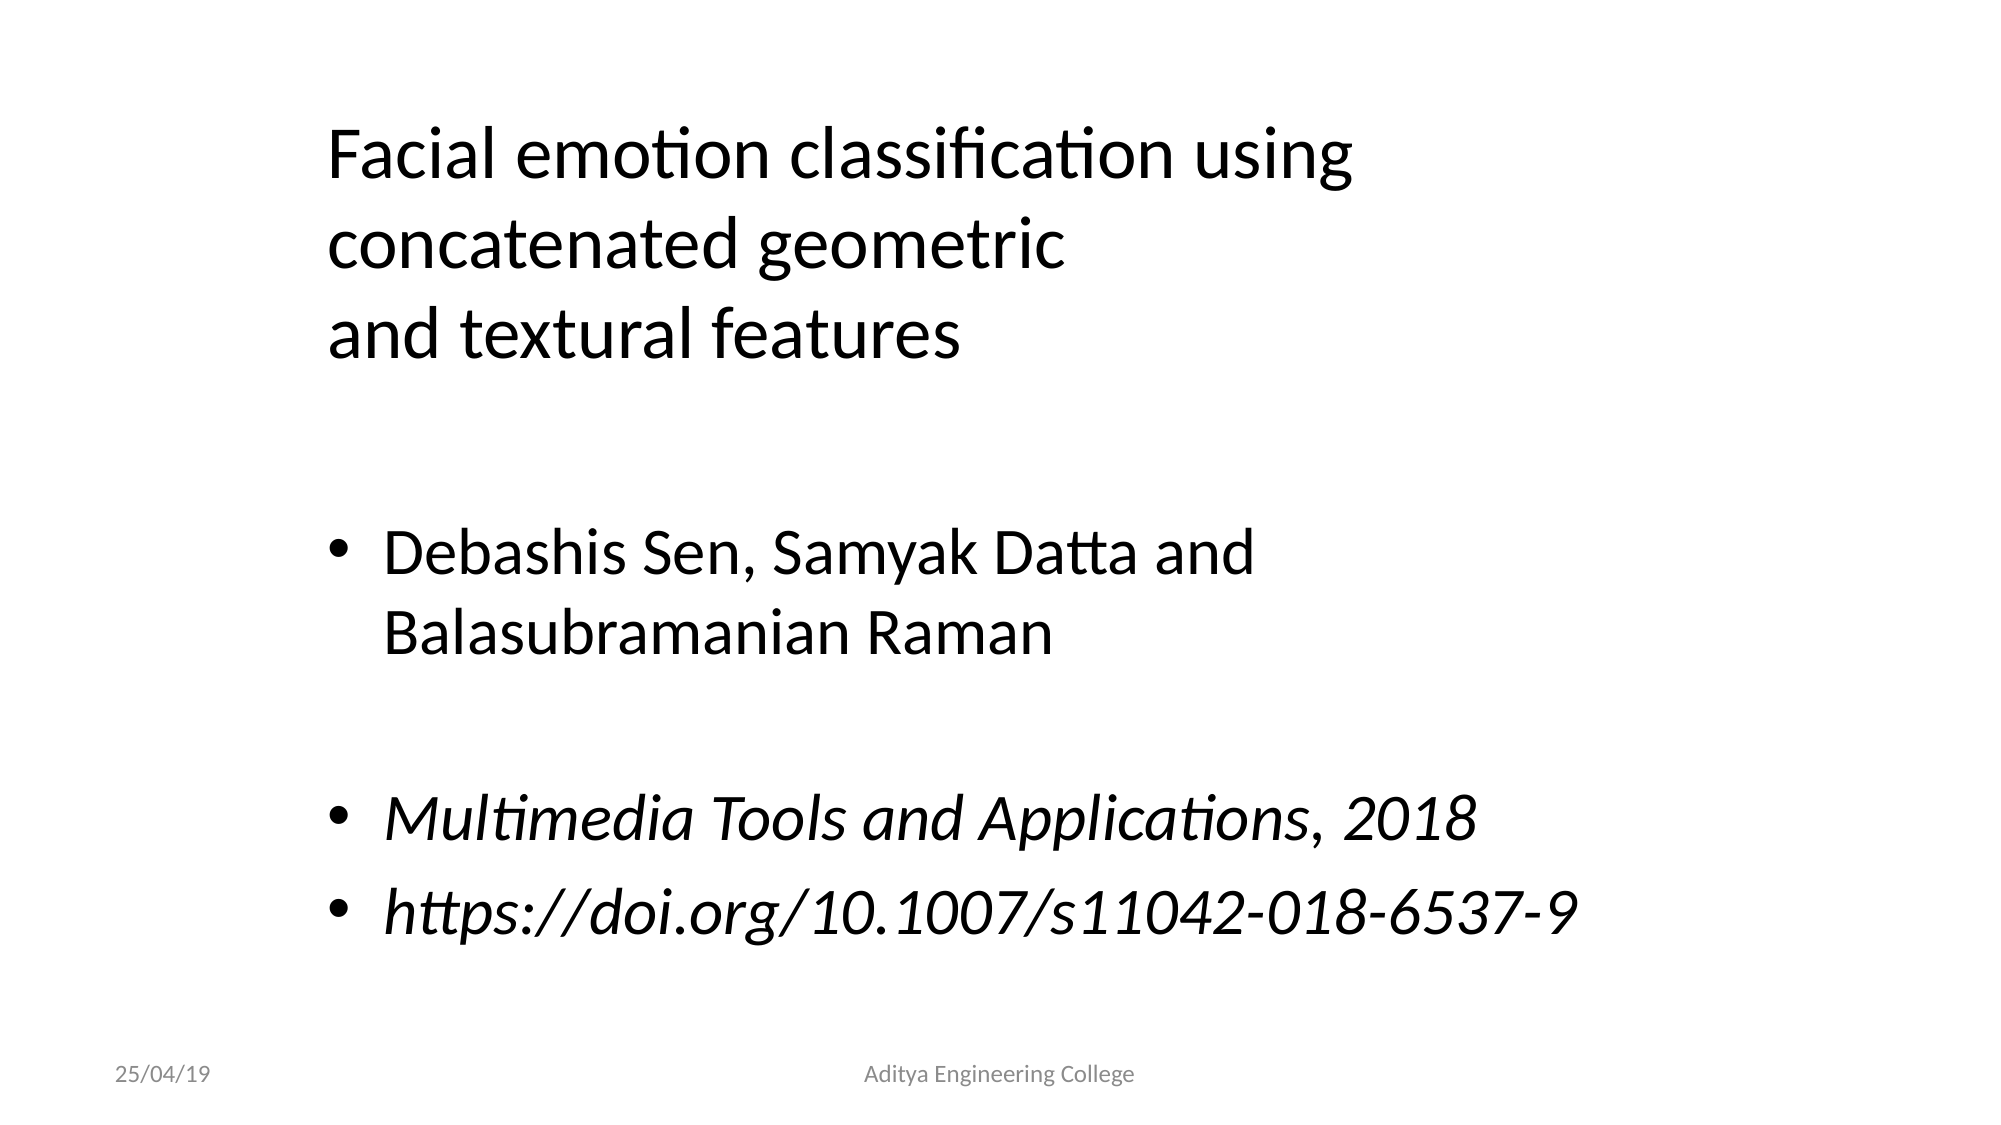

# Facial emotion classification using concatenated geometric and textural features
Debashis Sen, Samyak Datta and Balasubramanian Raman

Multimedia Tools and Applications, 2018
https://doi.org/10.1007/s11042-018-6537-9
25/04/19
Aditya Engineering College